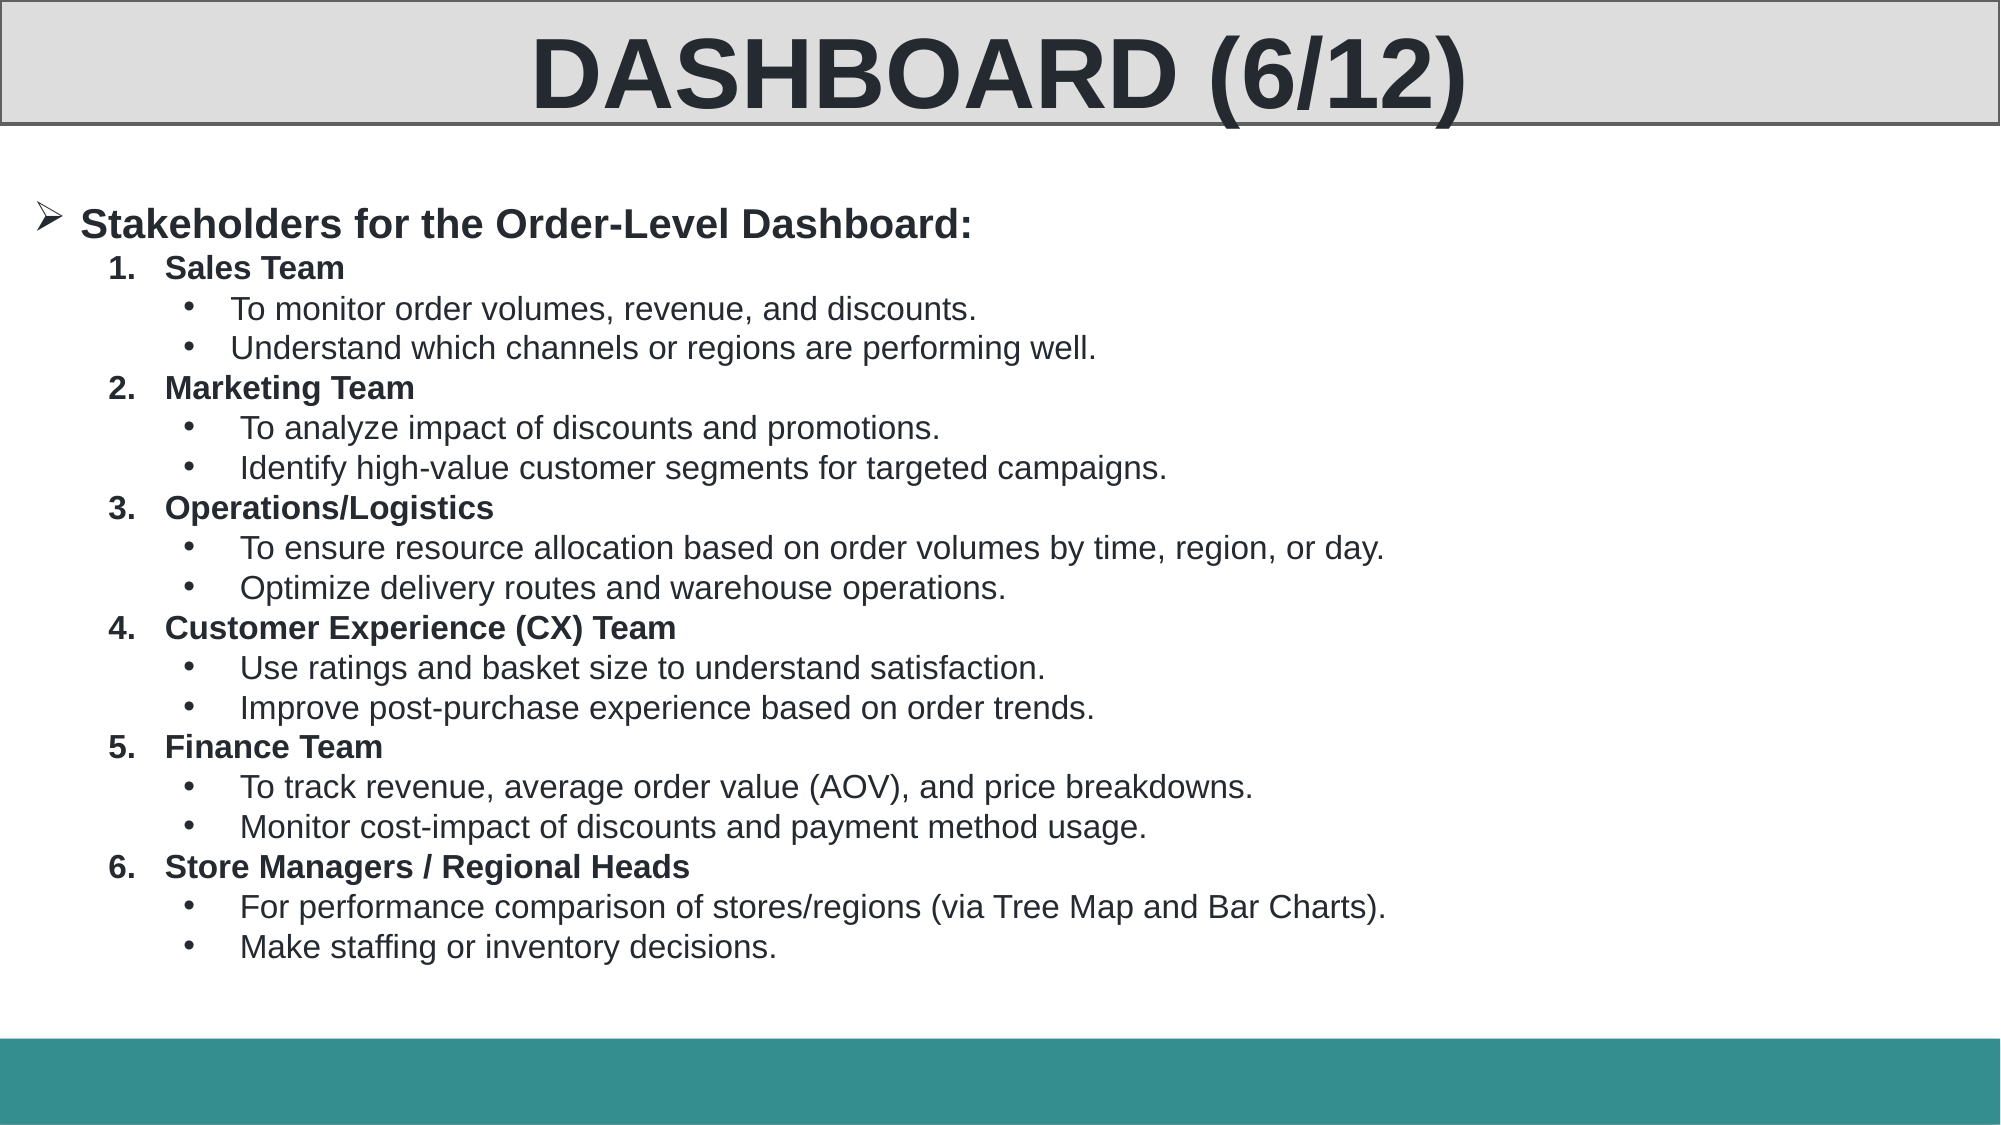

DASHBOARD (6/12)
Stakeholders for the Order-Level Dashboard:
Sales Team
To monitor order volumes, revenue, and discounts.
Understand which channels or regions are performing well.
Marketing Team
To analyze impact of discounts and promotions.
Identify high-value customer segments for targeted campaigns.
Operations/Logistics
To ensure resource allocation based on order volumes by time, region, or day.
Optimize delivery routes and warehouse operations.
Customer Experience (CX) Team
Use ratings and basket size to understand satisfaction.
Improve post-purchase experience based on order trends.
Finance Team
To track revenue, average order value (AOV), and price breakdowns.
Monitor cost-impact of discounts and payment method usage.
Store Managers / Regional Heads
For performance comparison of stores/regions (via Tree Map and Bar Charts).
Make staffing or inventory decisions.